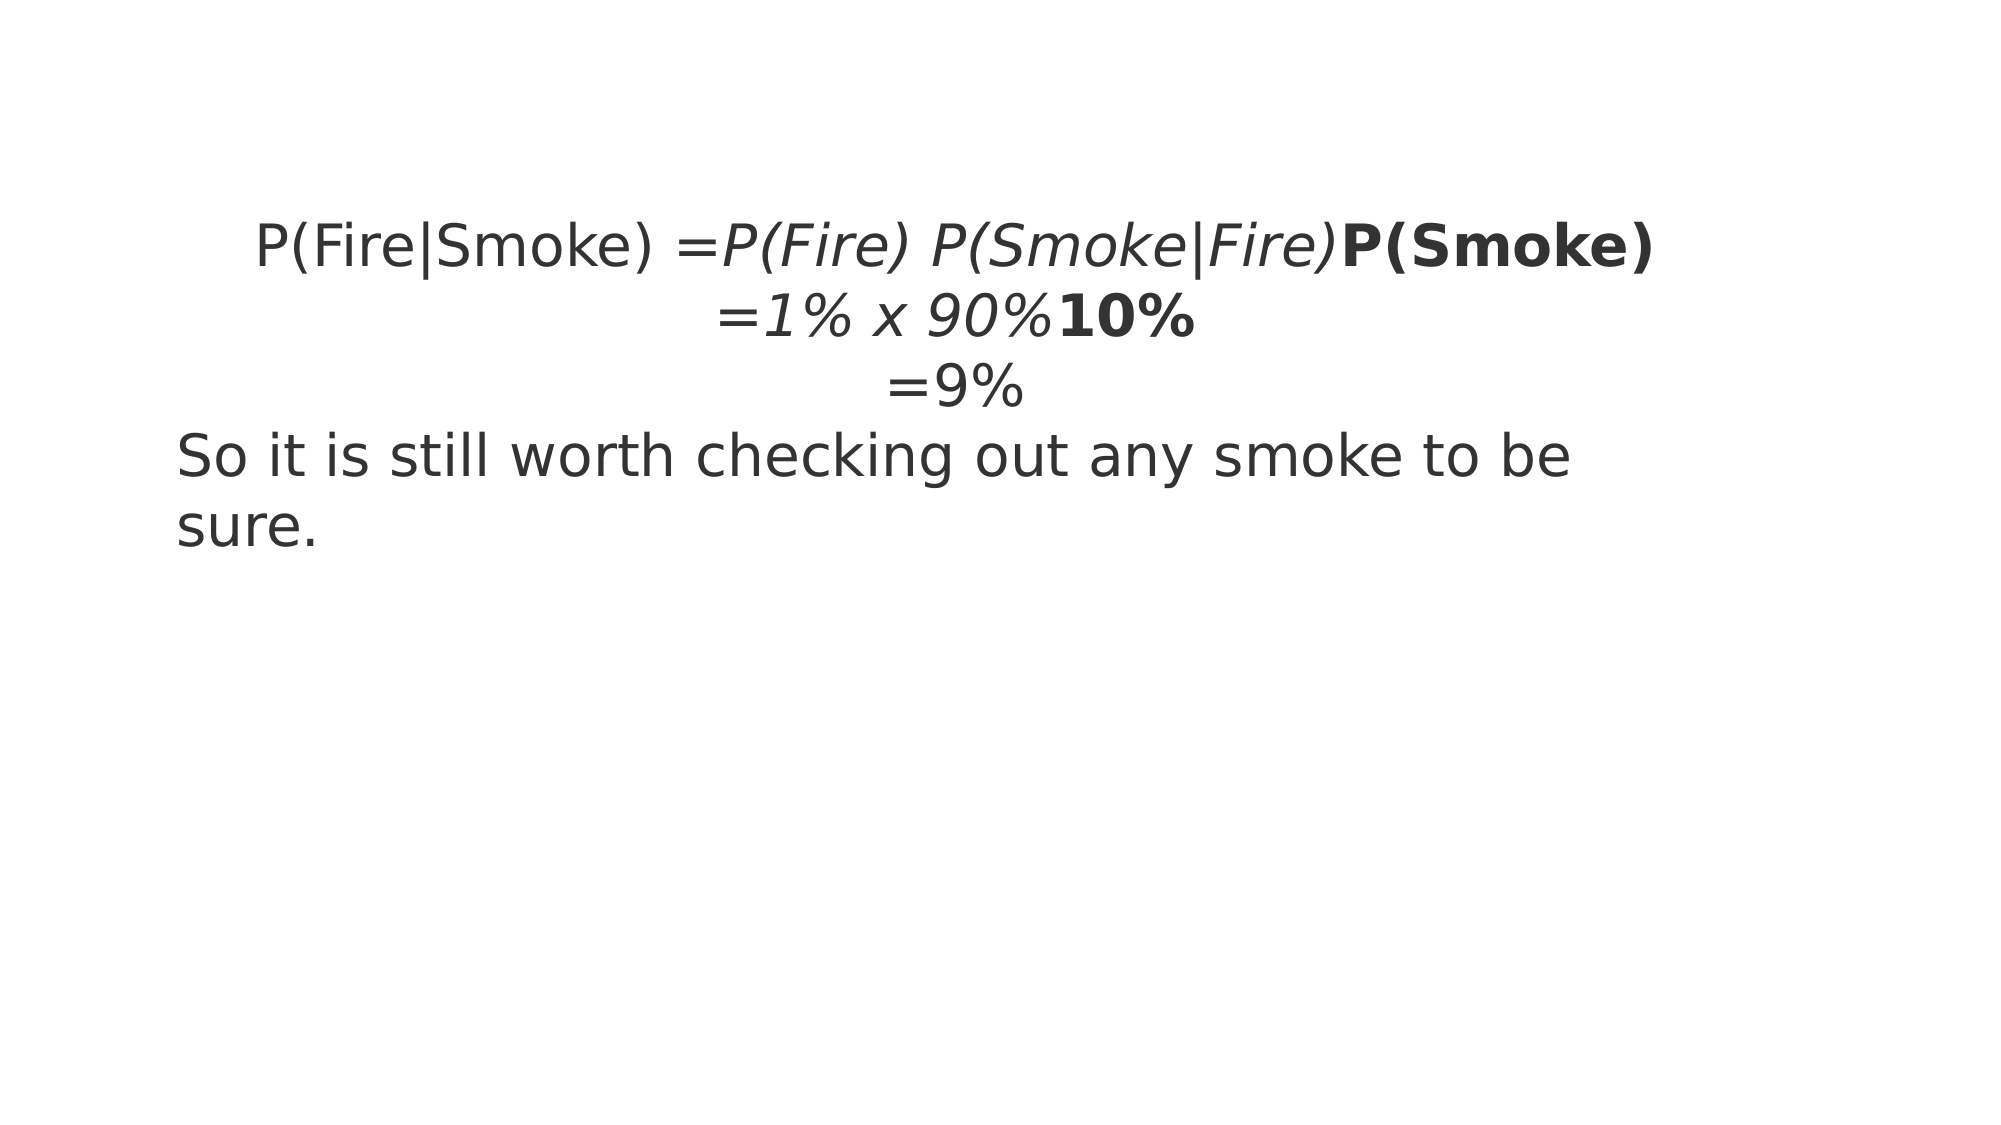

P(Fire|Smoke) =P(Fire) P(Smoke|Fire)P(Smoke)
=1% x 90%10%
=9%
So it is still worth checking out any smoke to be sure.